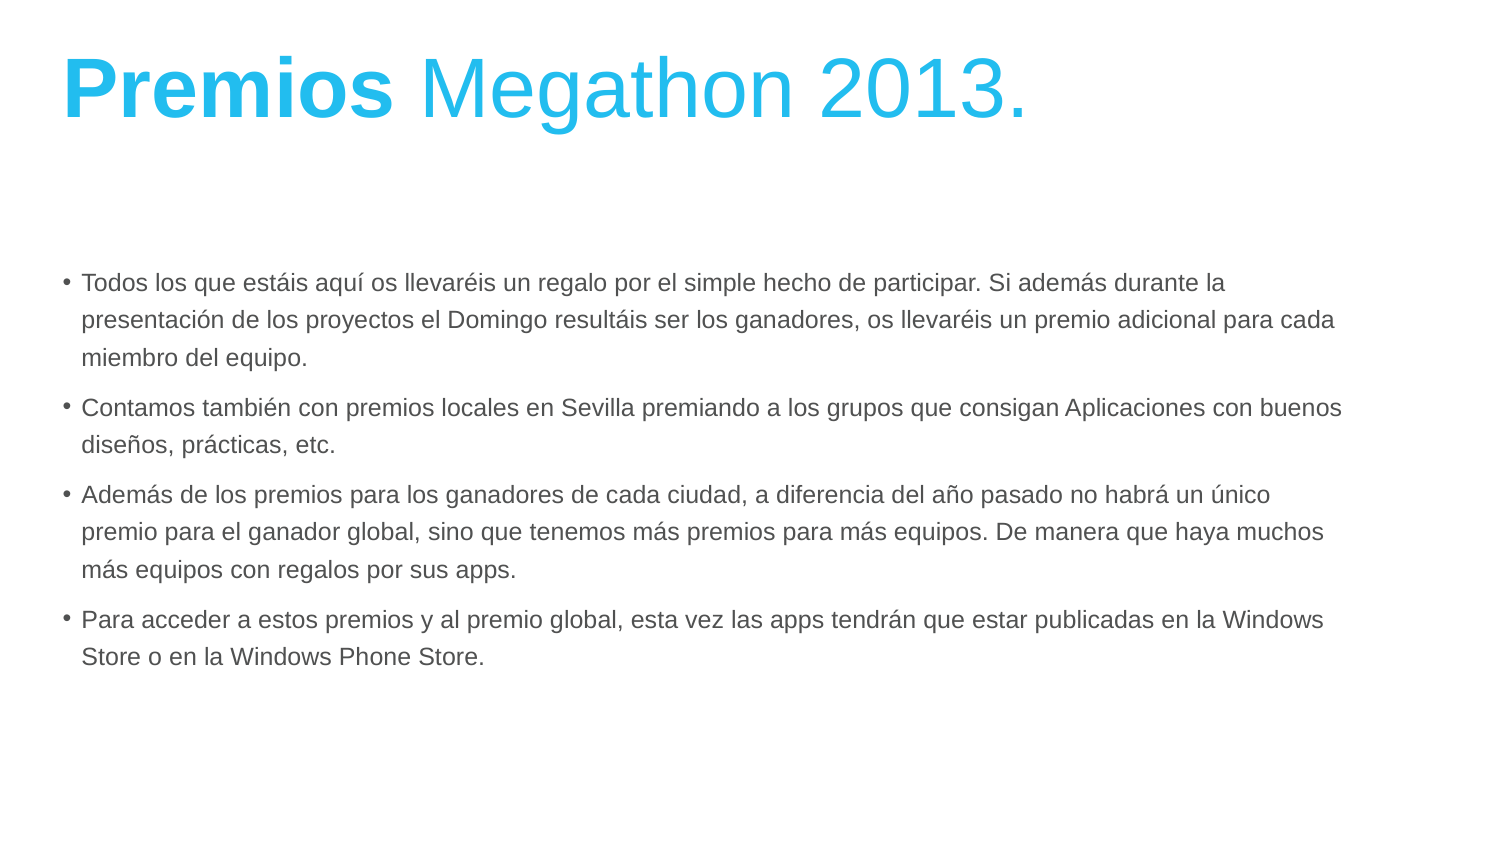

# Premios Megathon 2013.
Todos los que estáis aquí os llevaréis un regalo por el simple hecho de participar. Si además durante la presentación de los proyectos el Domingo resultáis ser los ganadores, os llevaréis un premio adicional para cada miembro del equipo.
Contamos también con premios locales en Sevilla premiando a los grupos que consigan Aplicaciones con buenos diseños, prácticas, etc.
Además de los premios para los ganadores de cada ciudad, a diferencia del año pasado no habrá un único premio para el ganador global, sino que tenemos más premios para más equipos. De manera que haya muchos más equipos con regalos por sus apps.
Para acceder a estos premios y al premio global, esta vez las apps tendrán que estar publicadas en la Windows Store o en la Windows Phone Store.